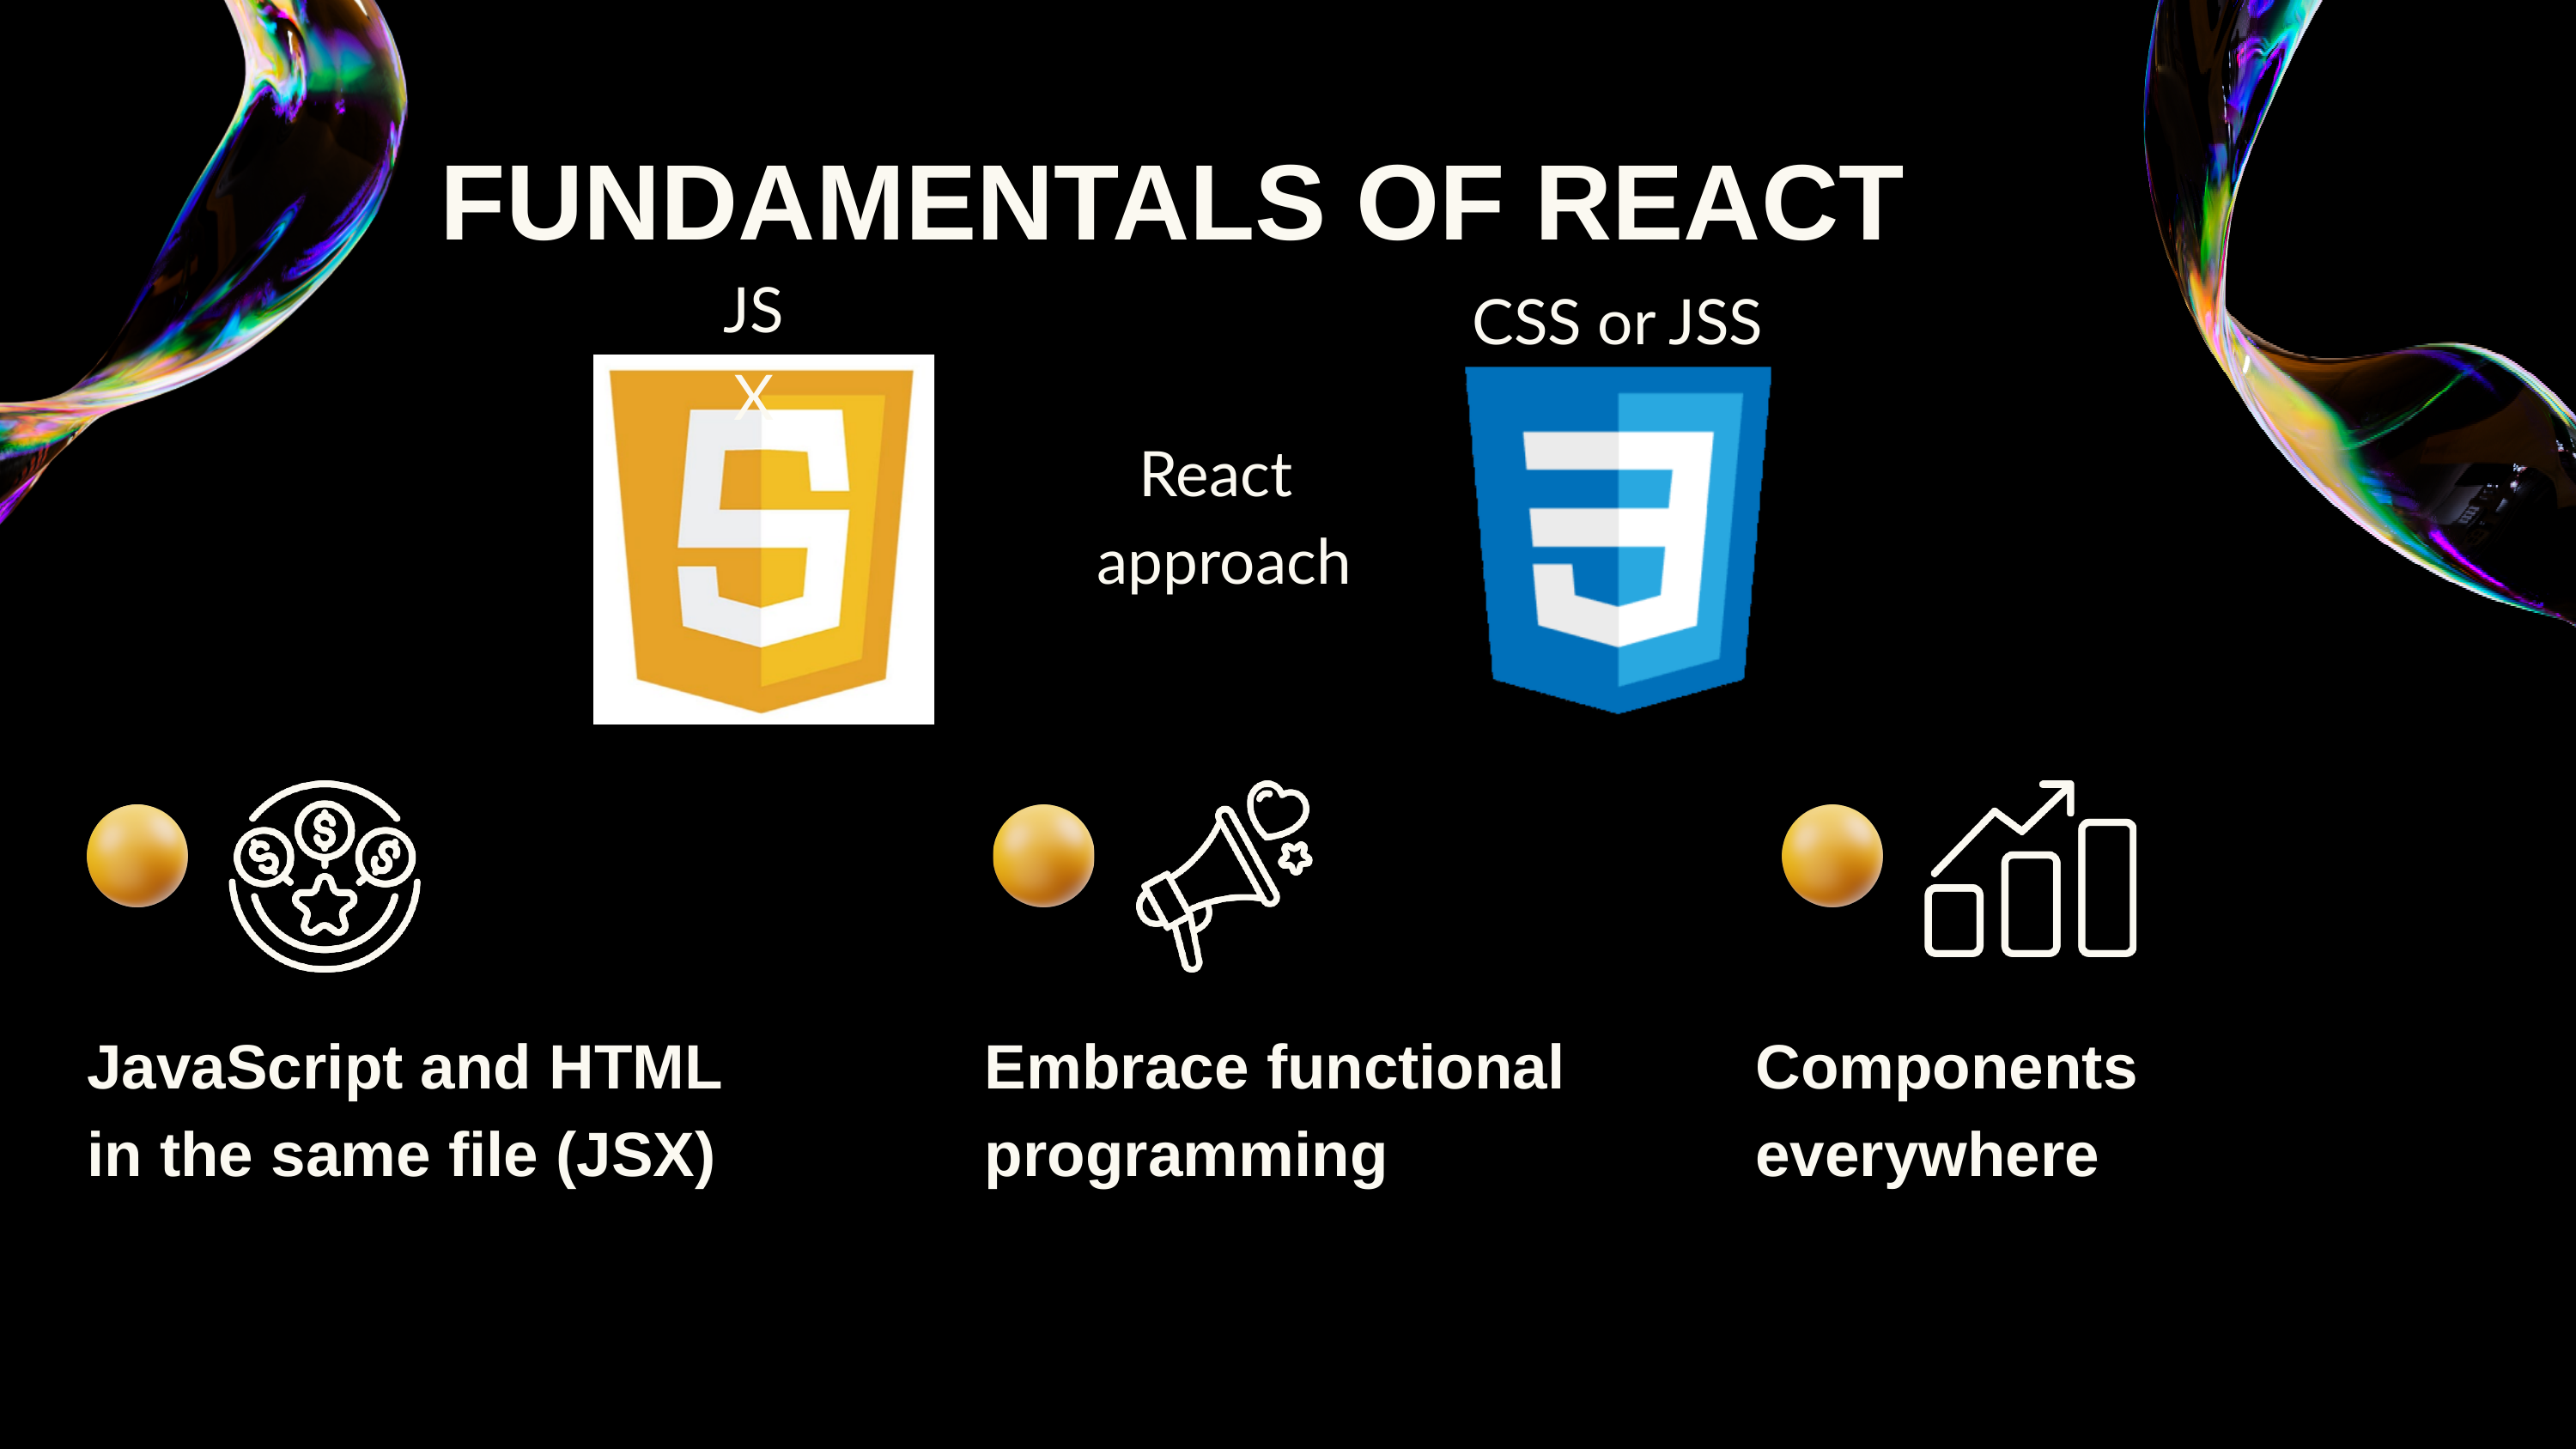

FUNDAMENTALS OF REACT

JSX
CSS or JSS

React
approach

JavaScript and HTML in the same file (JSX)

Embrace functional programming

Components everywhere